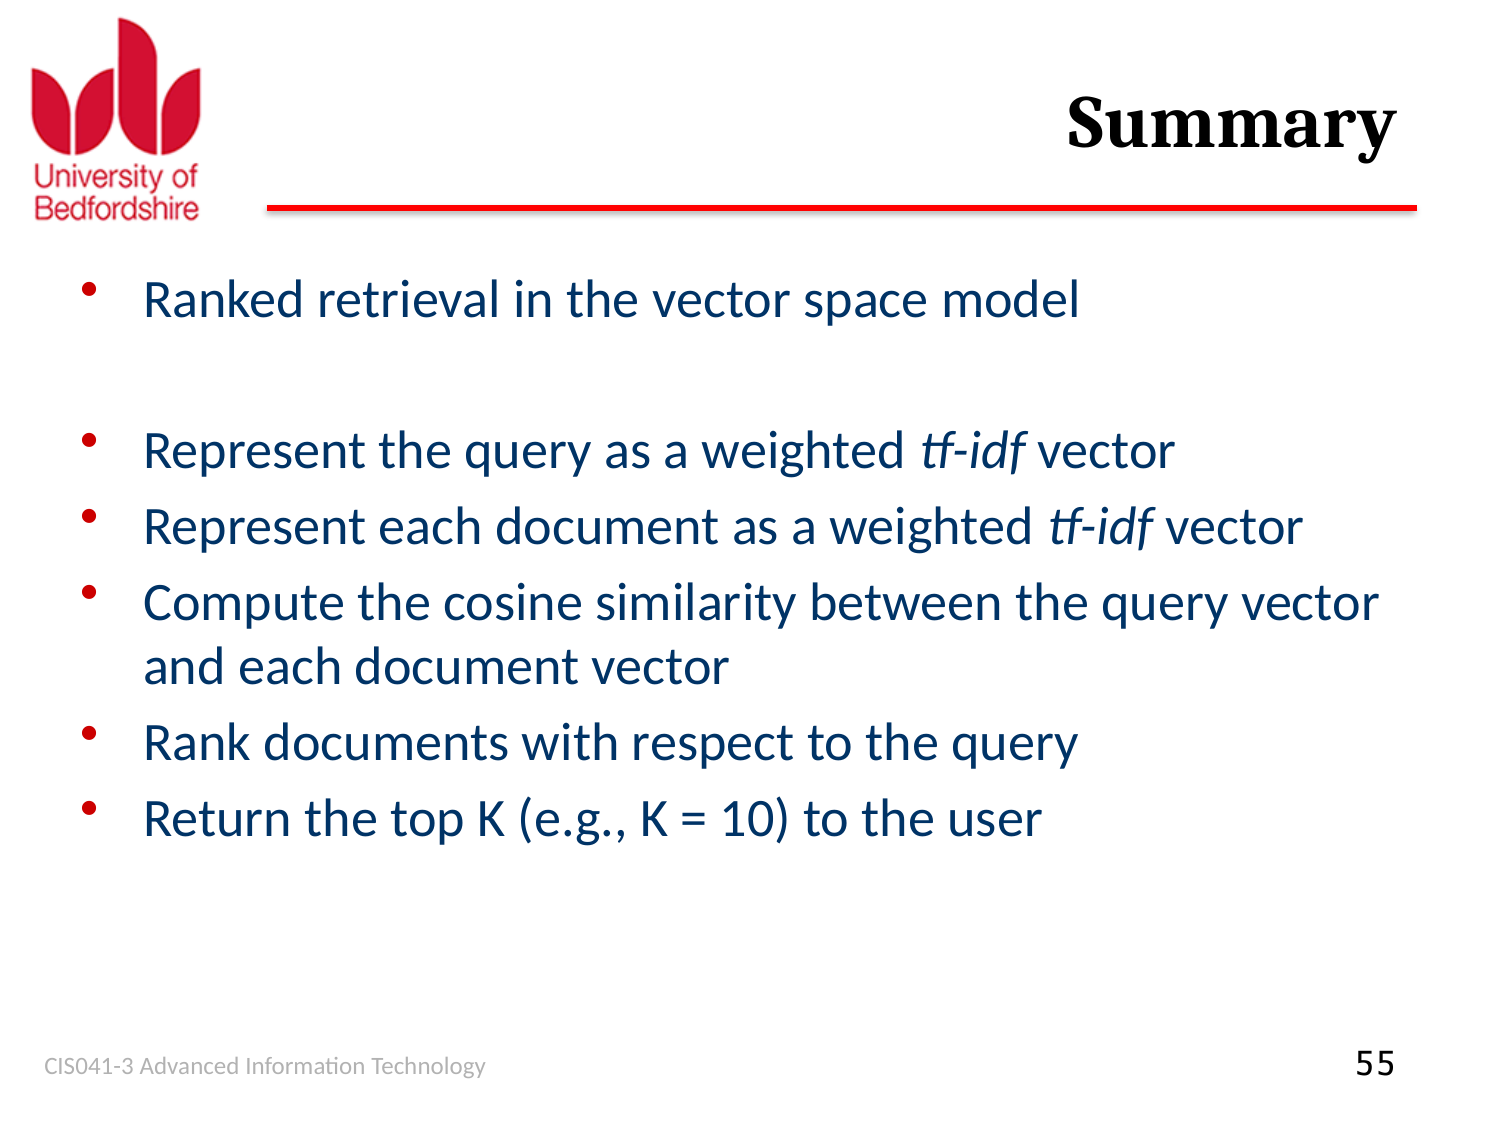

# Summary
Ranked retrieval in the vector space model

Represent the query as a weighted tf-idf vector
Represent each document as a weighted tf-idf vector
Compute the cosine similarity between the query vector and each document vector
Rank documents with respect to the query
Return the top K (e.g., K = 10) to the user
CIS041-3 Advanced Information Technology